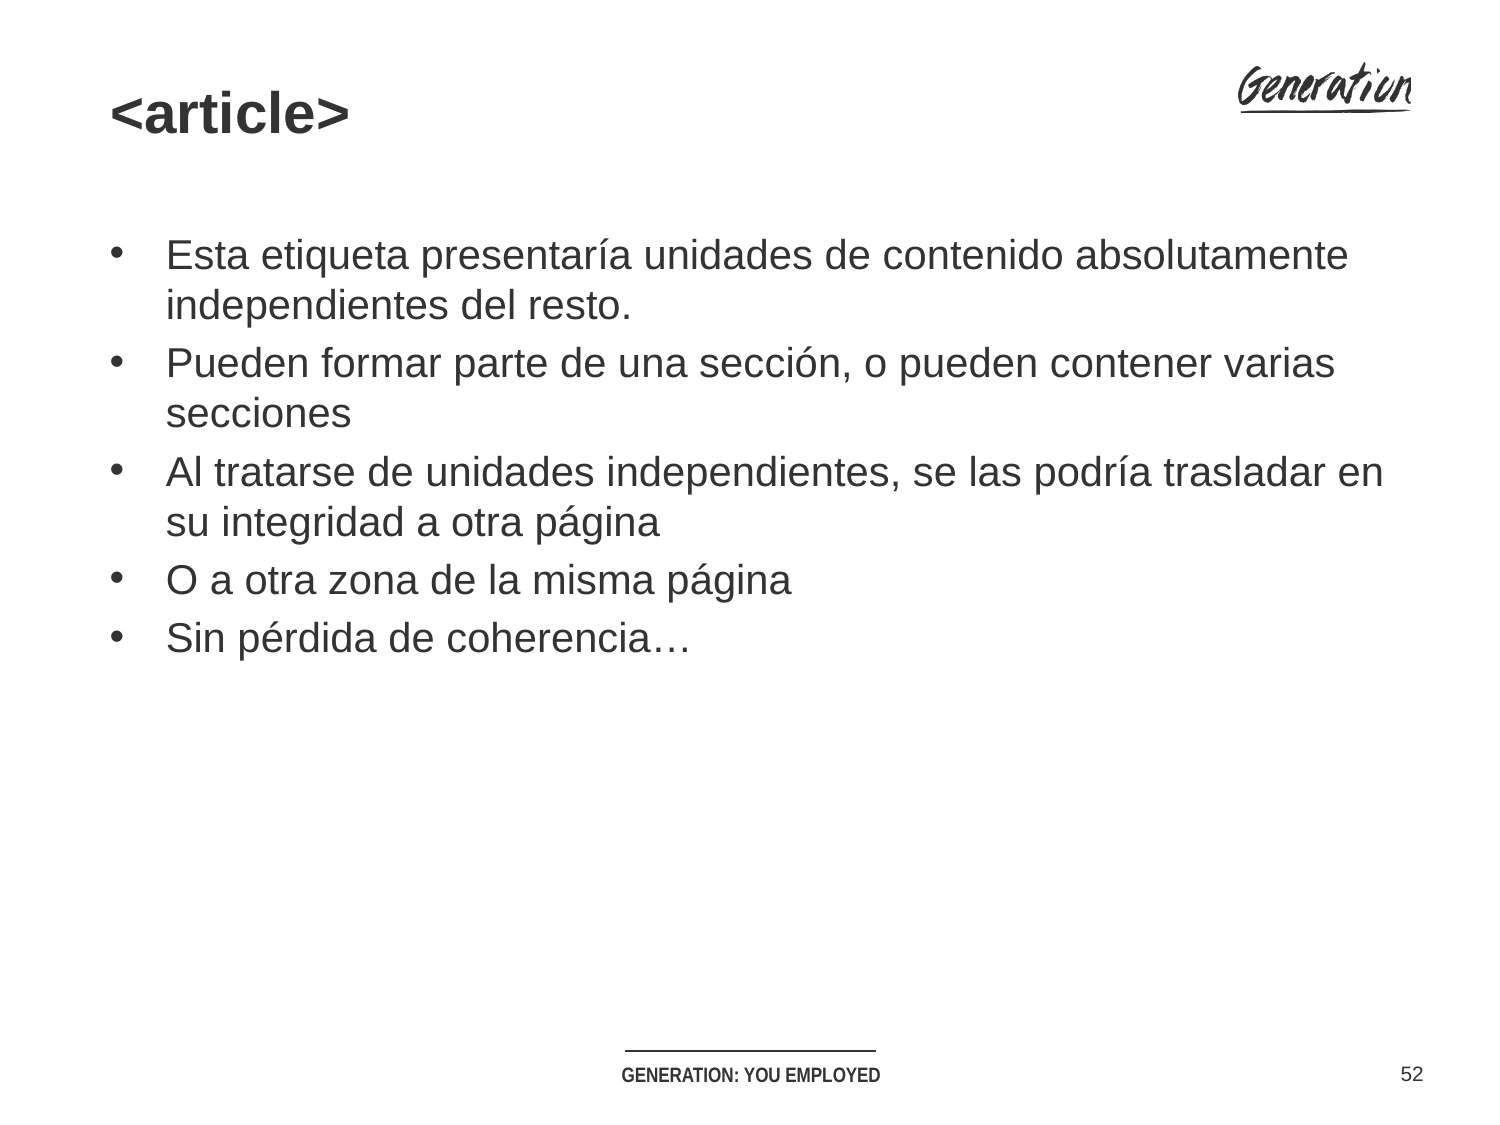

<article>
Esta etiqueta presentaría unidades de contenido absolutamente independientes del resto.
Pueden formar parte de una sección, o pueden contener varias secciones
Al tratarse de unidades independientes, se las podría trasladar en su integridad a otra página
O a otra zona de la misma página
Sin pérdida de coherencia…